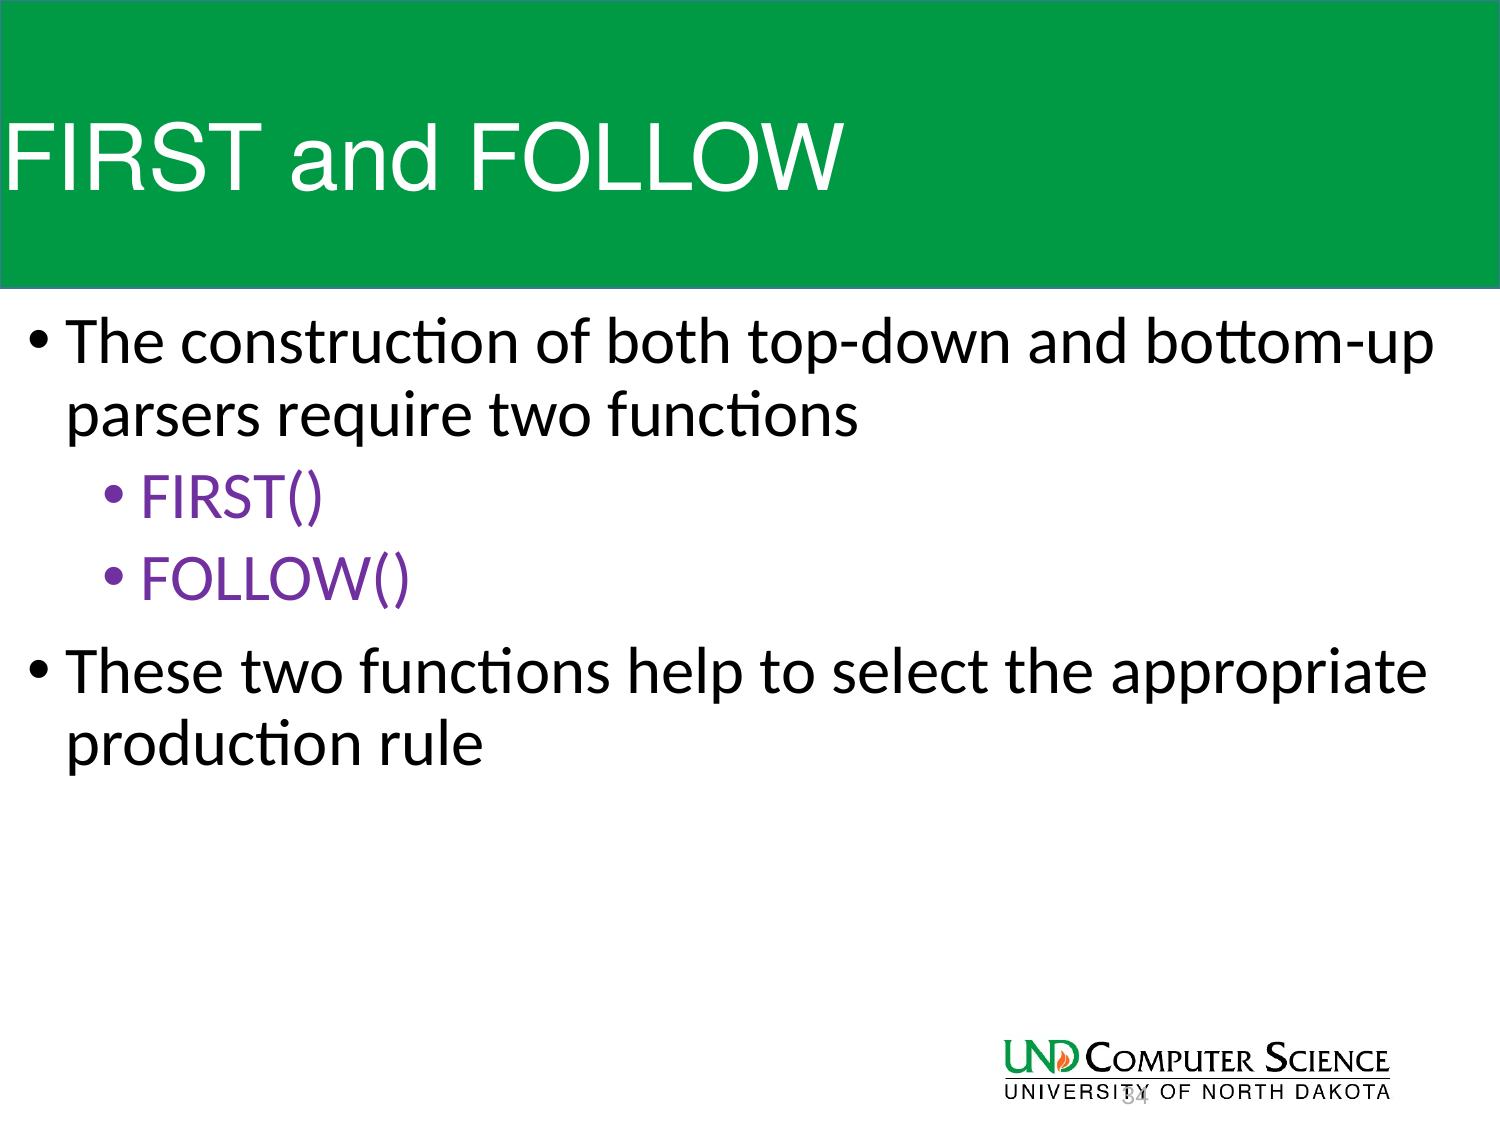

# FIRST and FOLLOW
The construction of both top-down and bottom-up parsers require two functions
FIRST()
FOLLOW()
These two functions help to select the appropriate production rule
34